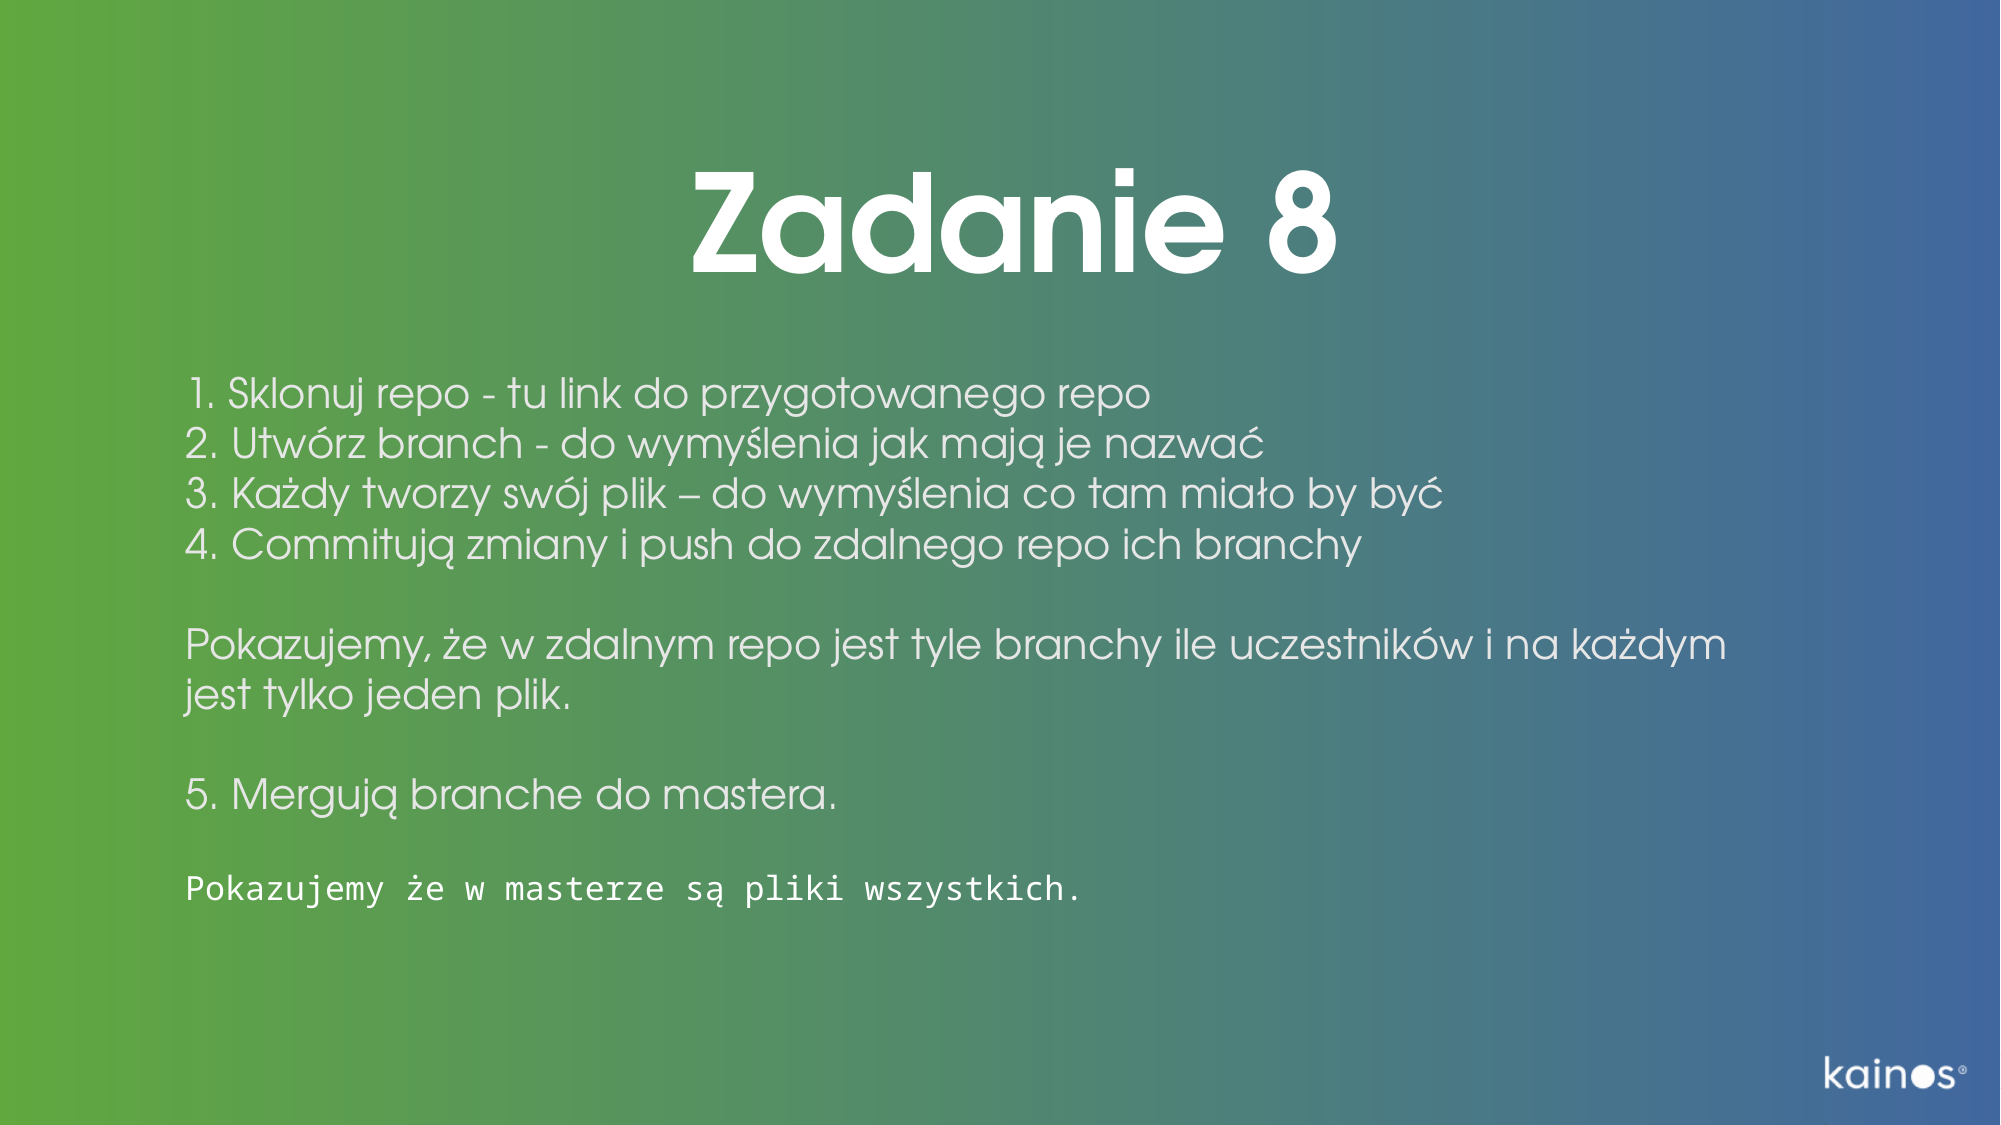

# Zadanie 8
1. Sklonuj repo - tu link do przygotowanego repo
2. Utwórz branch - do wymyślenia jak mają je nazwać
3. Każdy tworzy swój plik – do wymyślenia co tam miało by być
4. Commitują zmiany i push do zdalnego repo ich branchy

Pokazujemy, że w zdalnym repo jest tyle branchy ile uczestników i na każdym jest tylko jeden plik.

5. Mergują branche do mastera.

Pokazujemy że w masterze są pliki wszystkich.